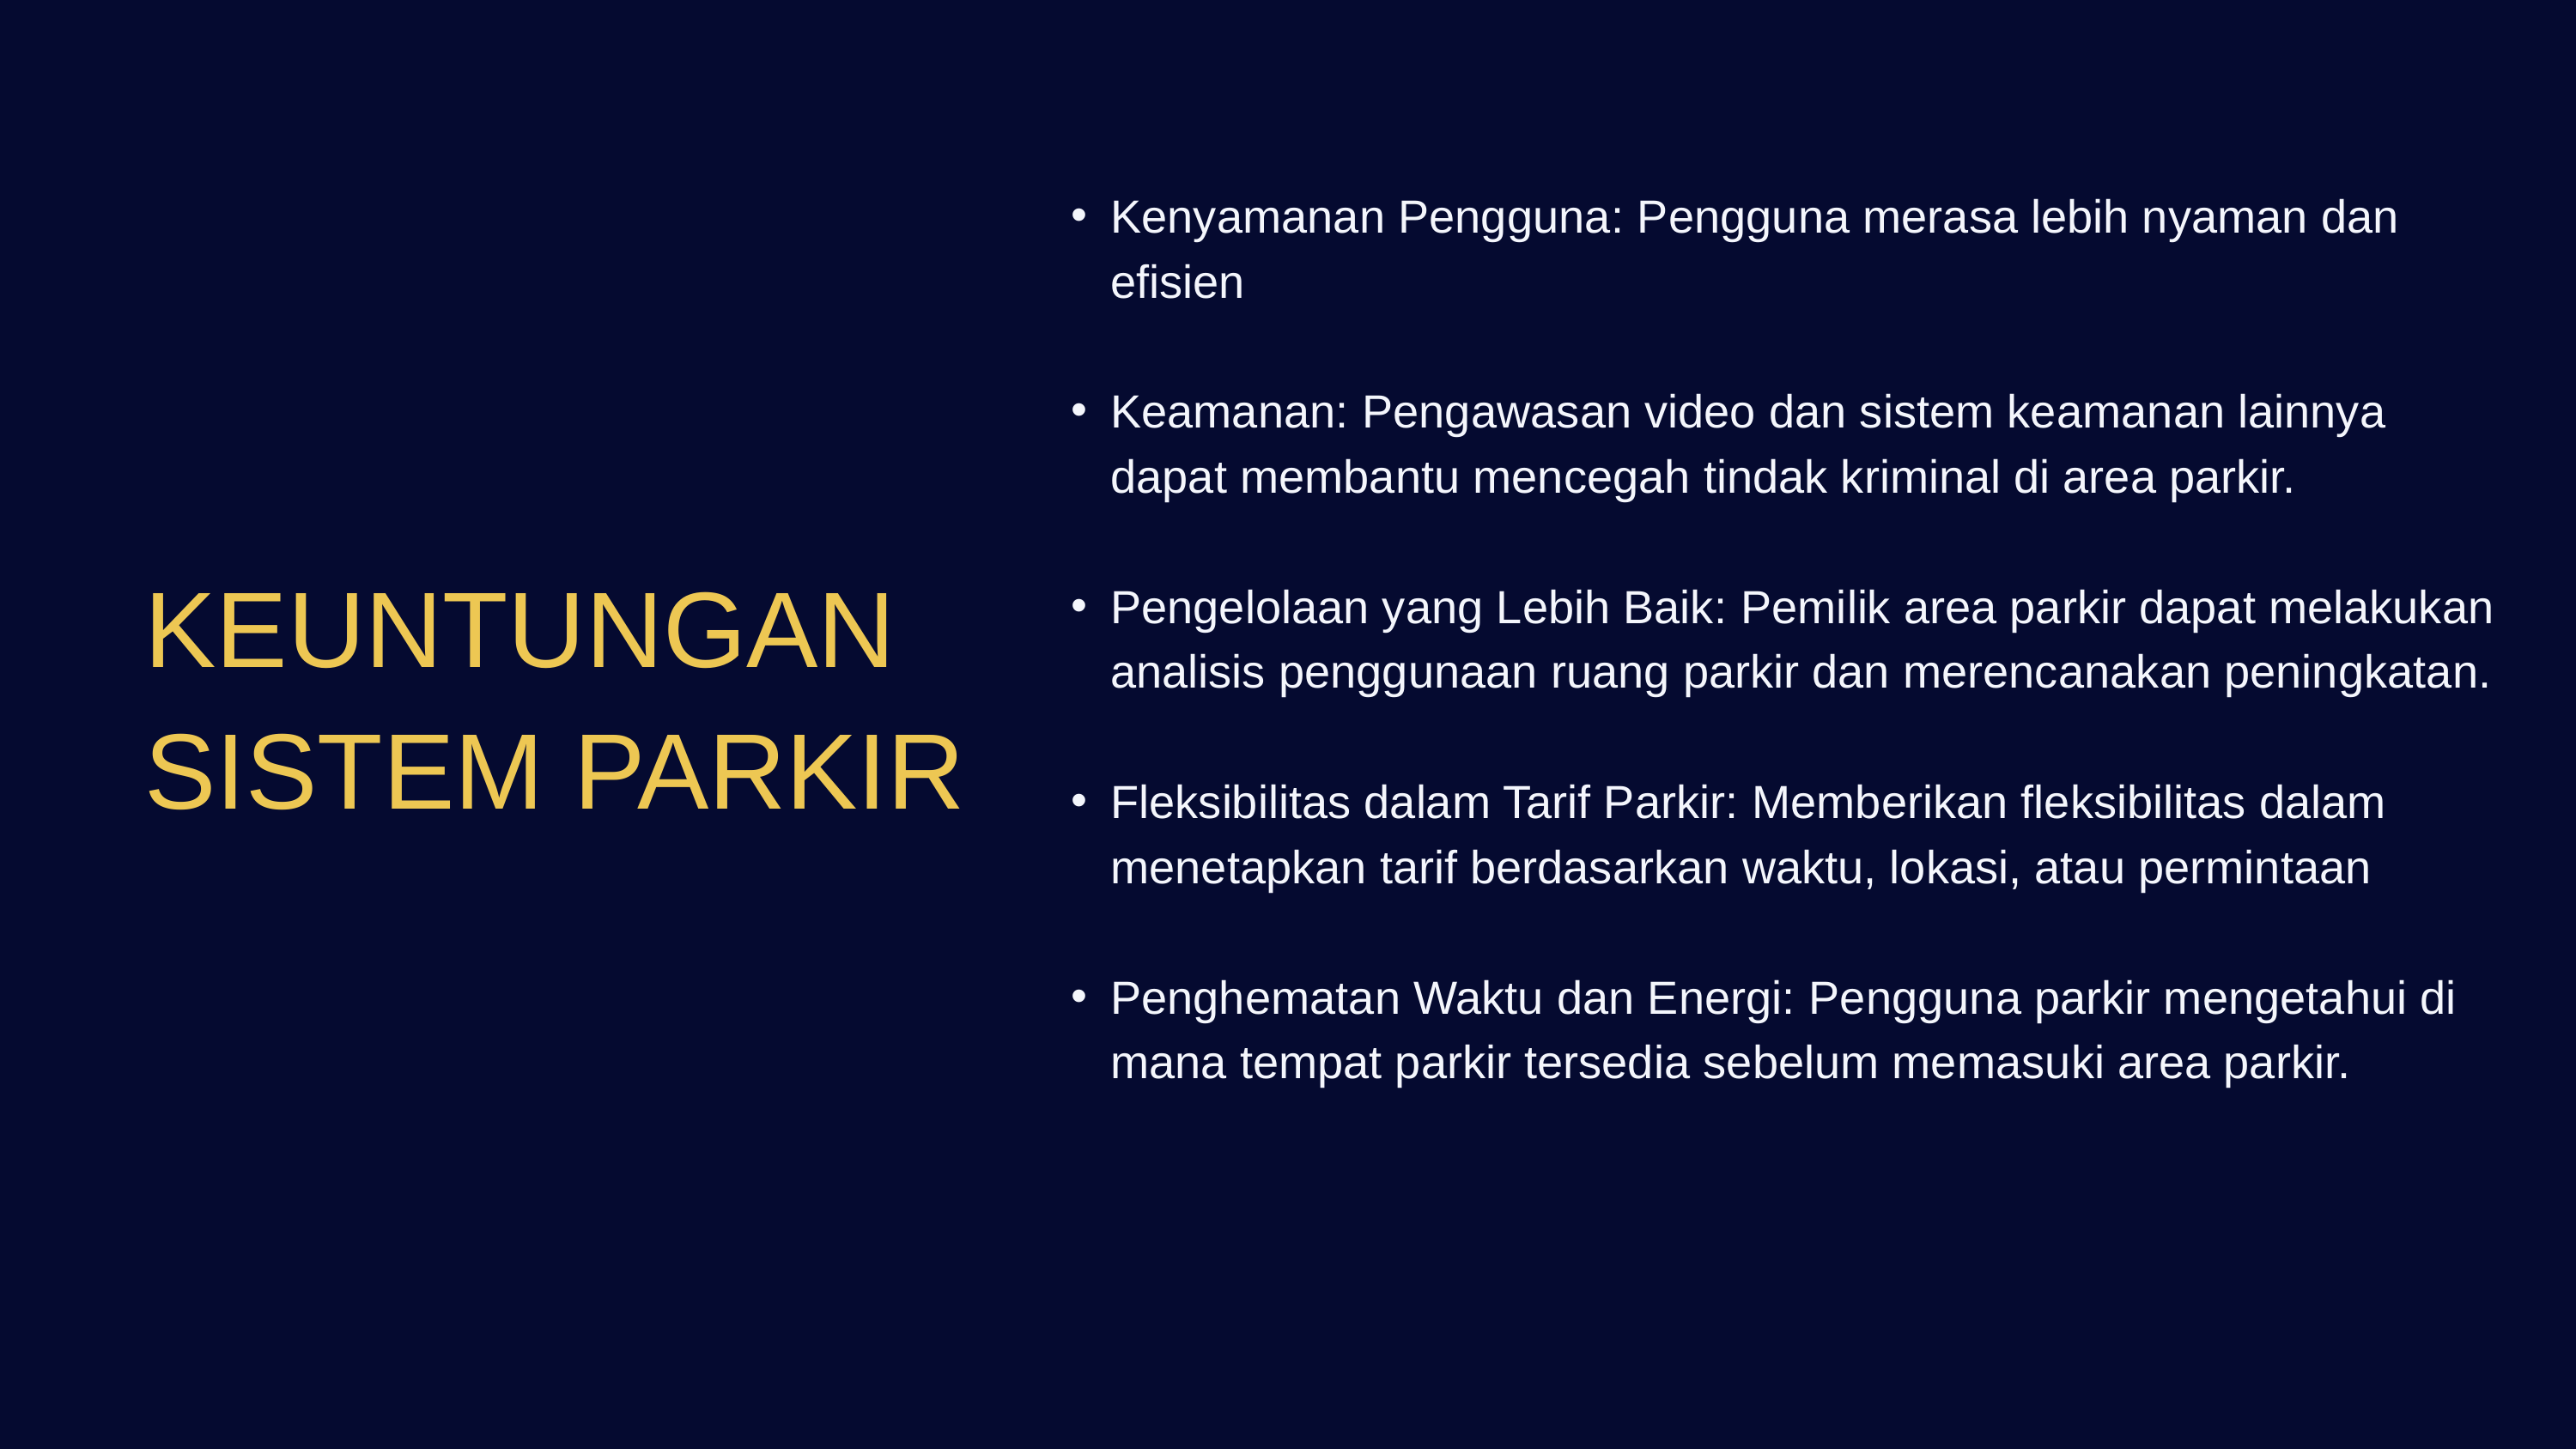

Kenyamanan Pengguna: Pengguna merasa lebih nyaman dan efisien

Keamanan: Pengawasan video dan sistem keamanan lainnya dapat membantu mencegah tindak kriminal di area parkir.

Pengelolaan yang Lebih Baik: Pemilik area parkir dapat melakukan analisis penggunaan ruang parkir dan merencanakan peningkatan.

Fleksibilitas dalam Tarif Parkir: Memberikan fleksibilitas dalam menetapkan tarif berdasarkan waktu, lokasi, atau permintaan

Penghematan Waktu dan Energi: Pengguna parkir mengetahui di mana tempat parkir tersedia sebelum memasuki area parkir.
KEUNTUNGAN SISTEM PARKIR